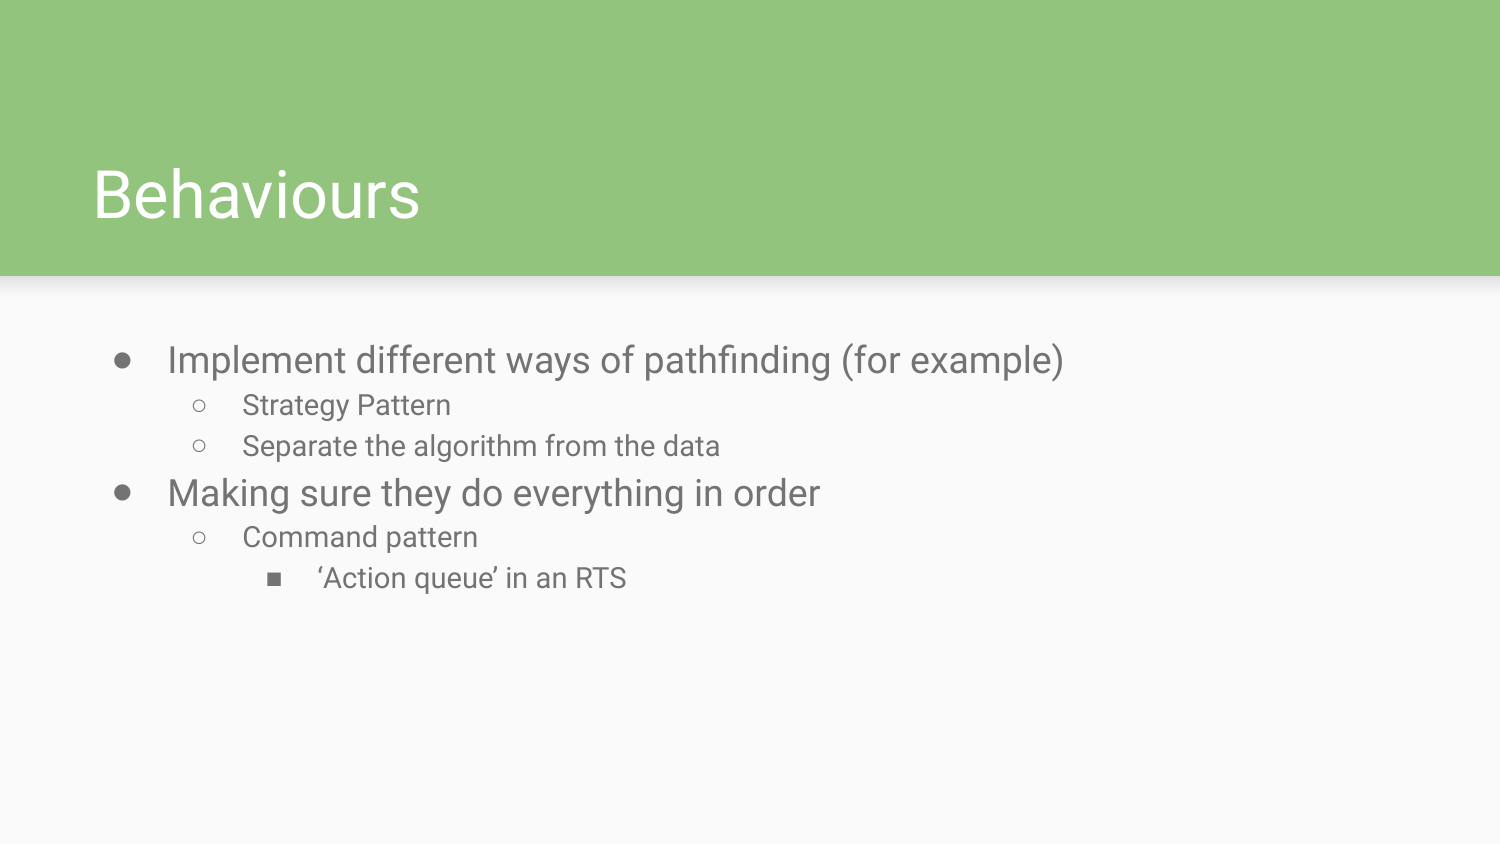

# Behaviours
Implement different ways of pathfinding (for example)
Strategy Pattern
Separate the algorithm from the data
Making sure they do everything in order
Command pattern
‘Action queue’ in an RTS